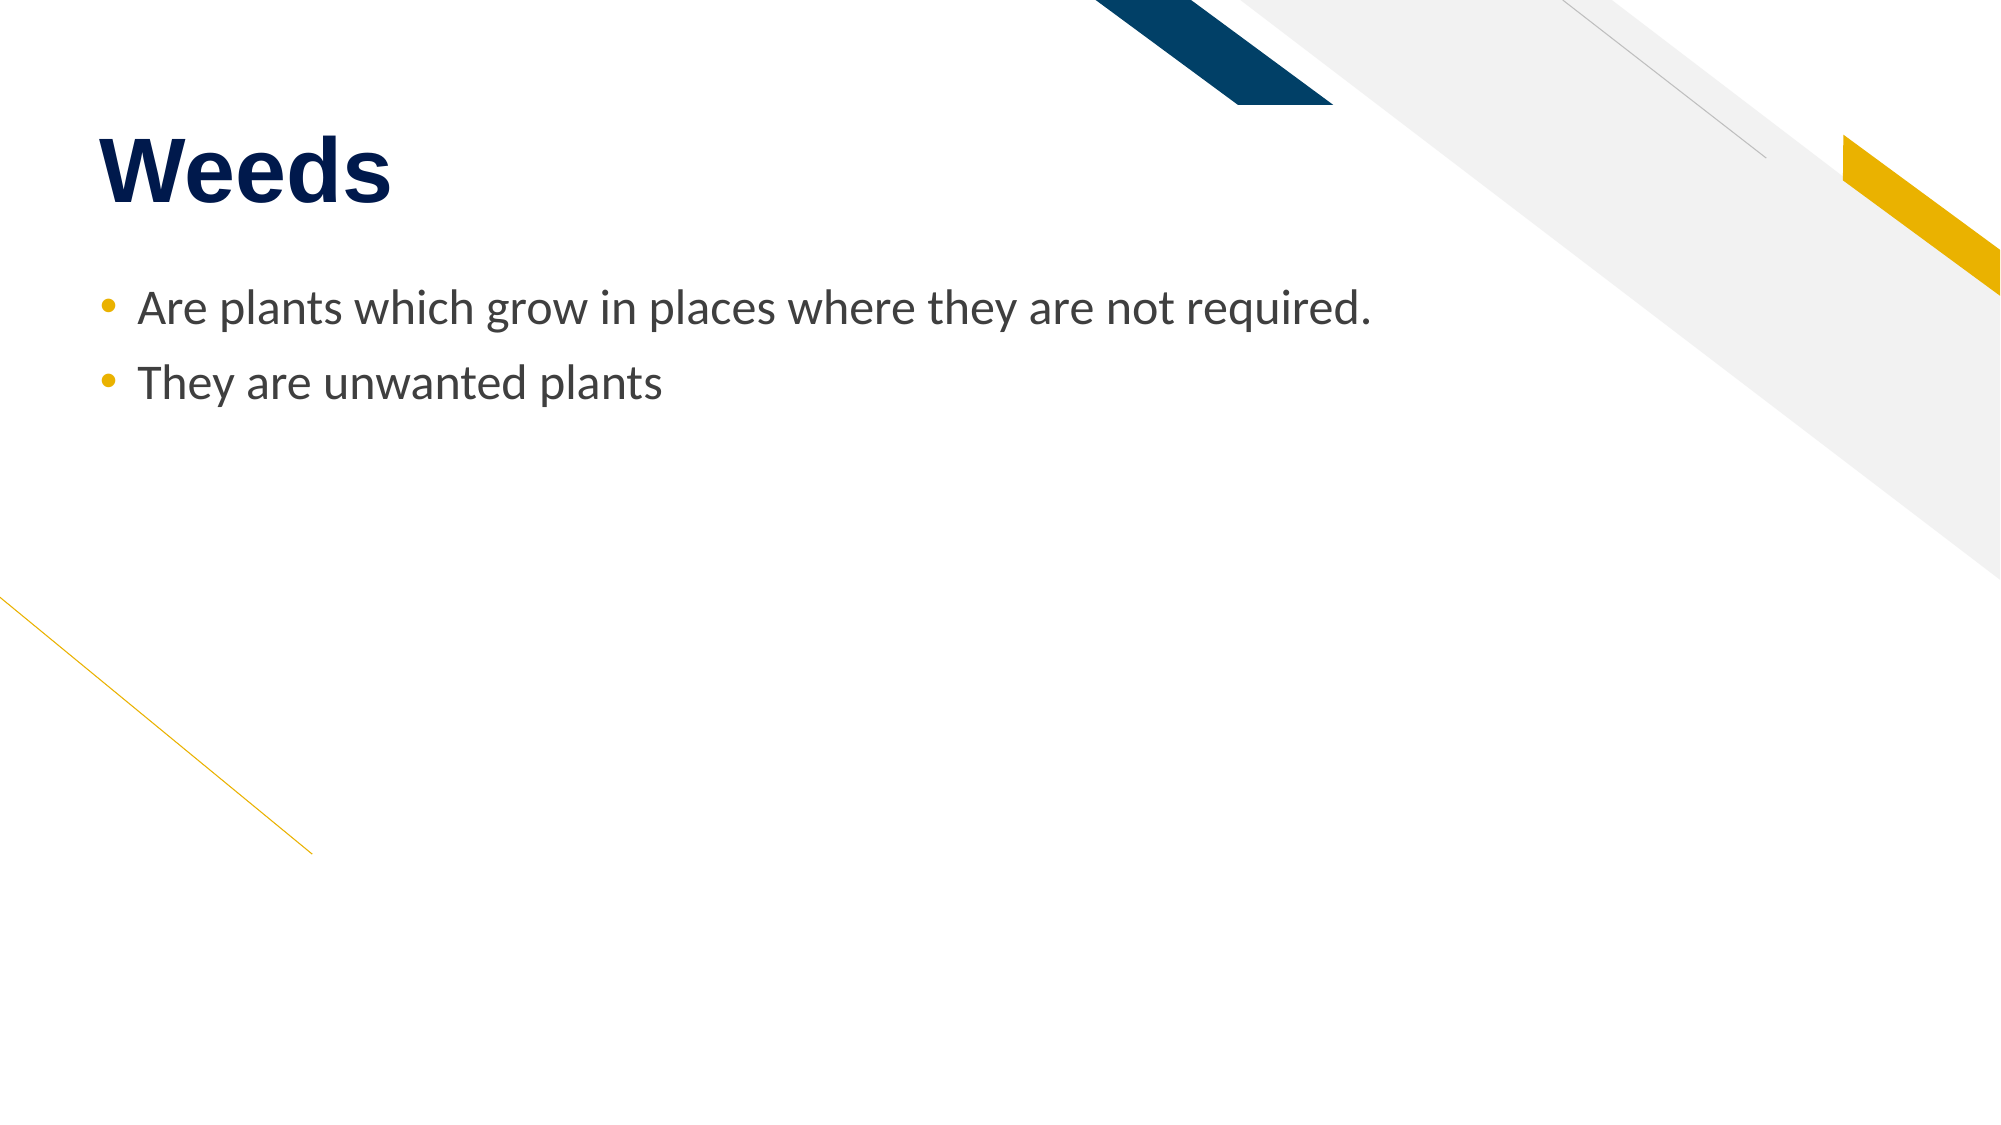

# Weeds
Are plants which grow in places where they are not required.
They are unwanted plants